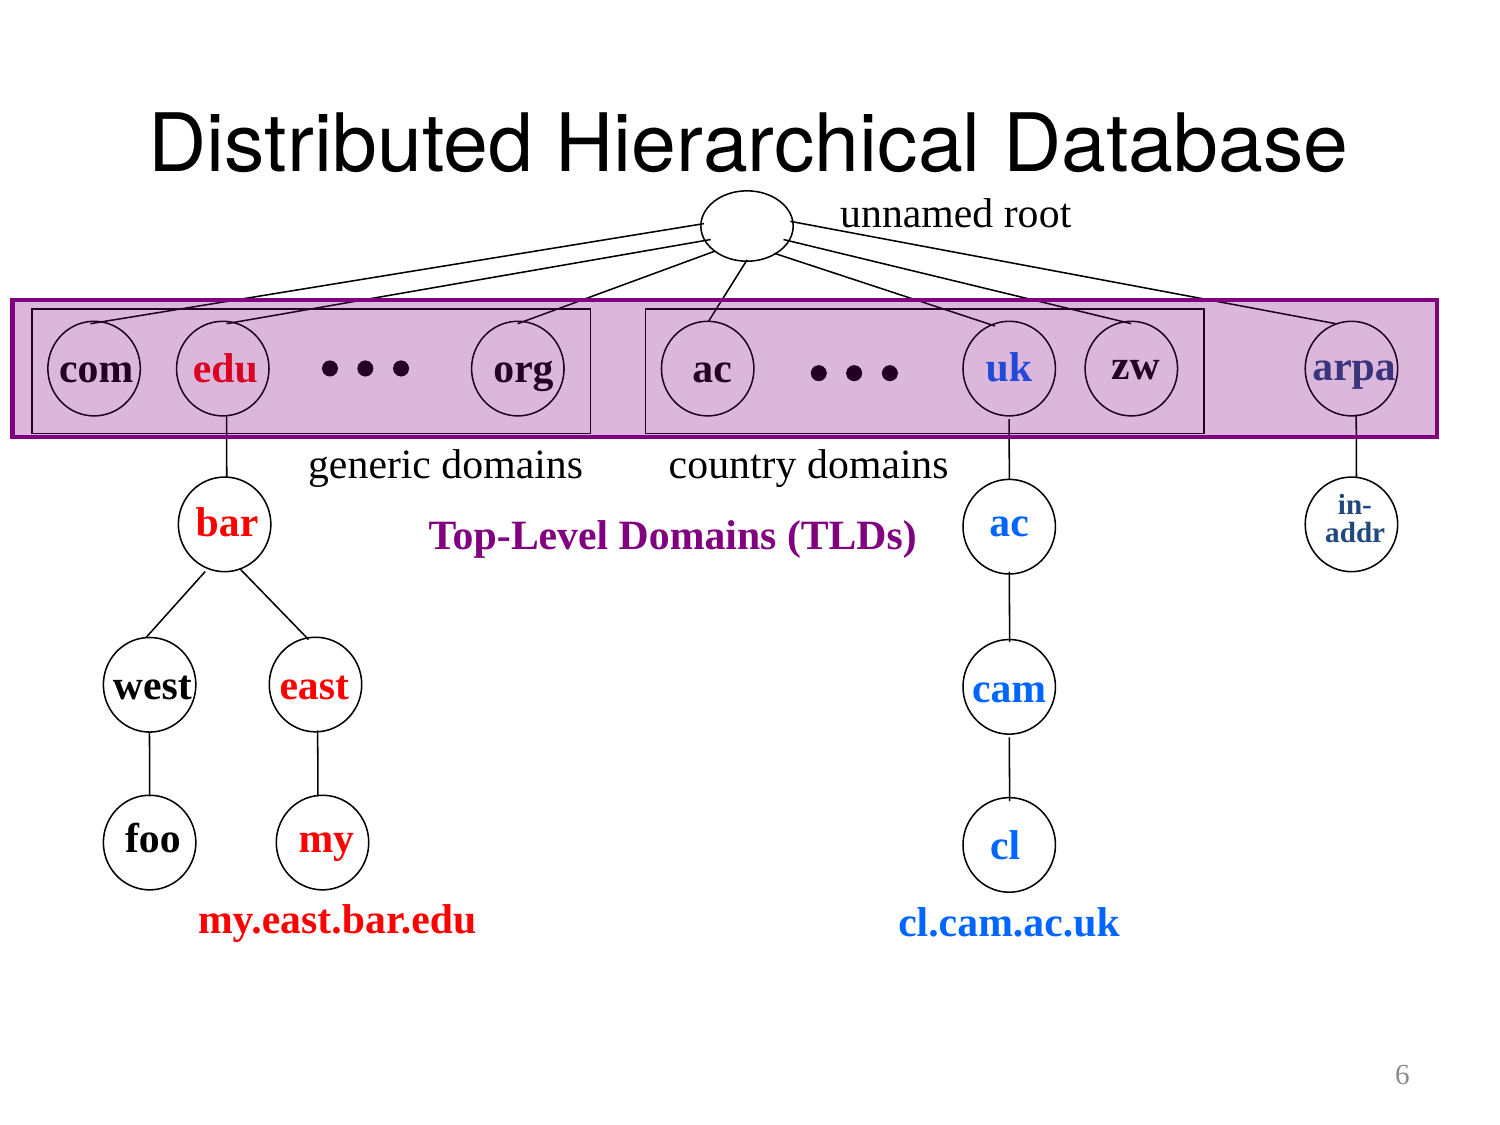

# Distributed Hierarchical Database
unnamed root

zw
arpa
uk
com
edu
org
ac

generic domains
country domains

in-
addr
bar
ac
Top-Level Domains (TLDs)

west
east
cam

foo
my
cl
my.east.bar.edu
cl.cam.ac.uk
6